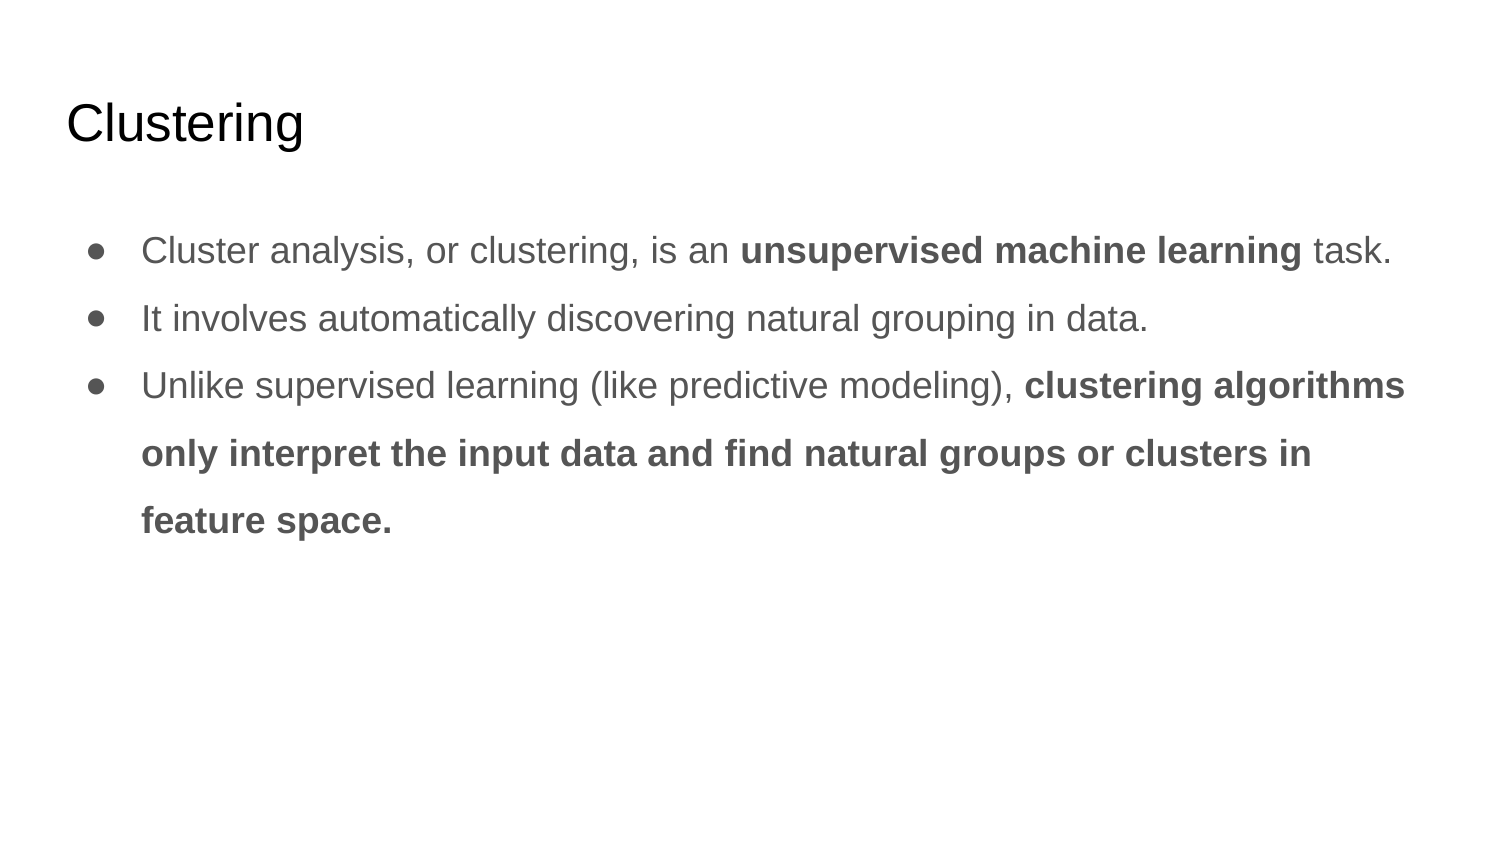

# Clustering
Cluster analysis, or clustering, is an unsupervised machine learning task.
It involves automatically discovering natural grouping in data.
Unlike supervised learning (like predictive modeling), clustering algorithms only interpret the input data and find natural groups or clusters in feature space.